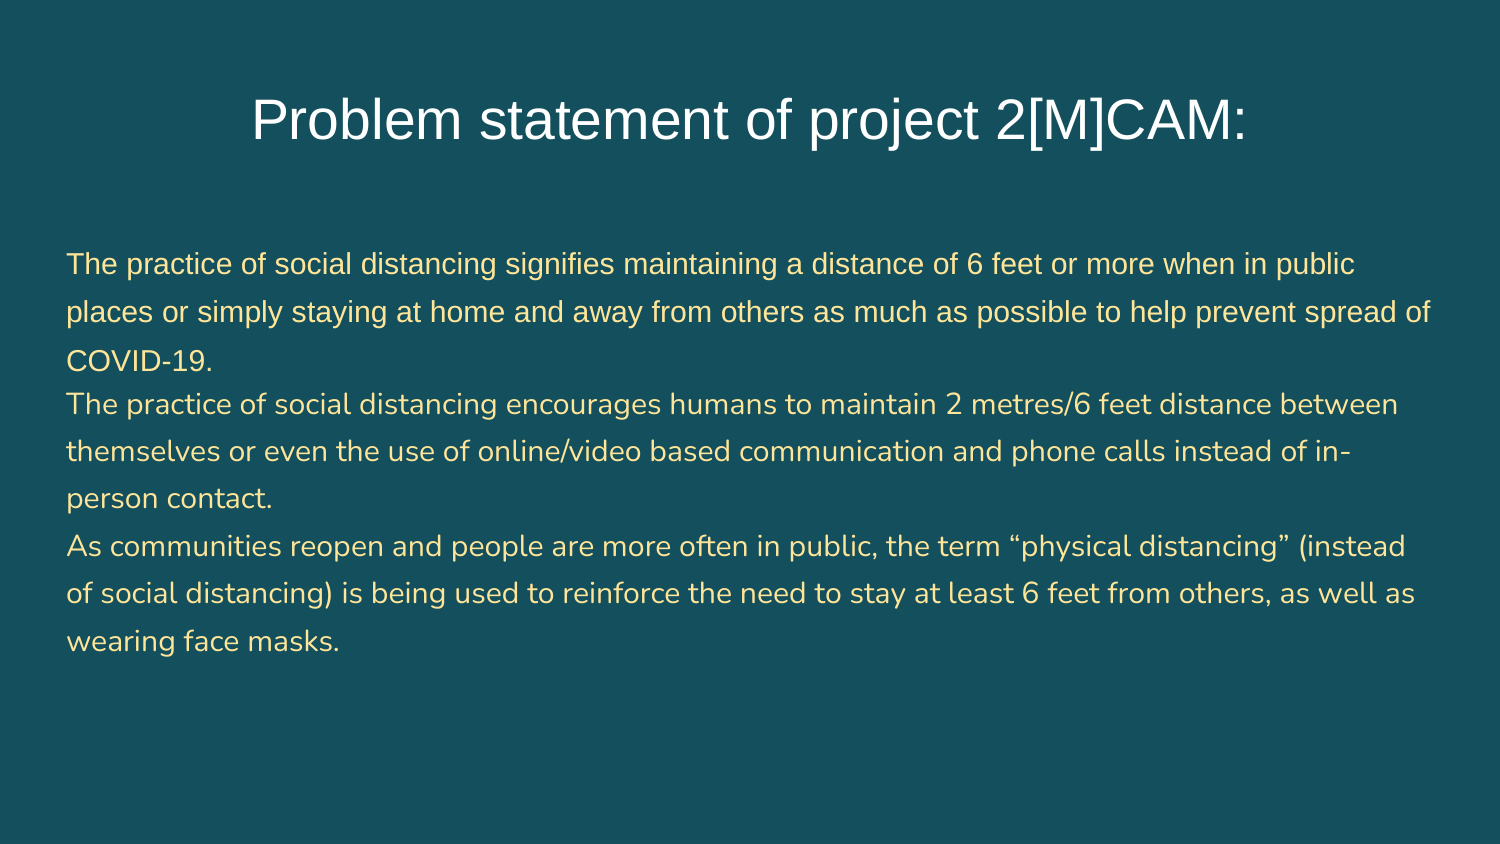

# Problem statement of project 2[M]CAM:
The practice of social distancing signifies maintaining a distance of 6 feet or more when in public places or simply staying at home and away from others as much as possible to help prevent spread of COVID-19.
The practice of social distancing encourages humans to maintain 2 metres/6 feet distance between themselves or even the use of online/video based communication and phone calls instead of in-person contact.
As communities reopen and people are more often in public, the term “physical distancing” (instead of social distancing) is being used to reinforce the need to stay at least 6 feet from others, as well as wearing face masks.